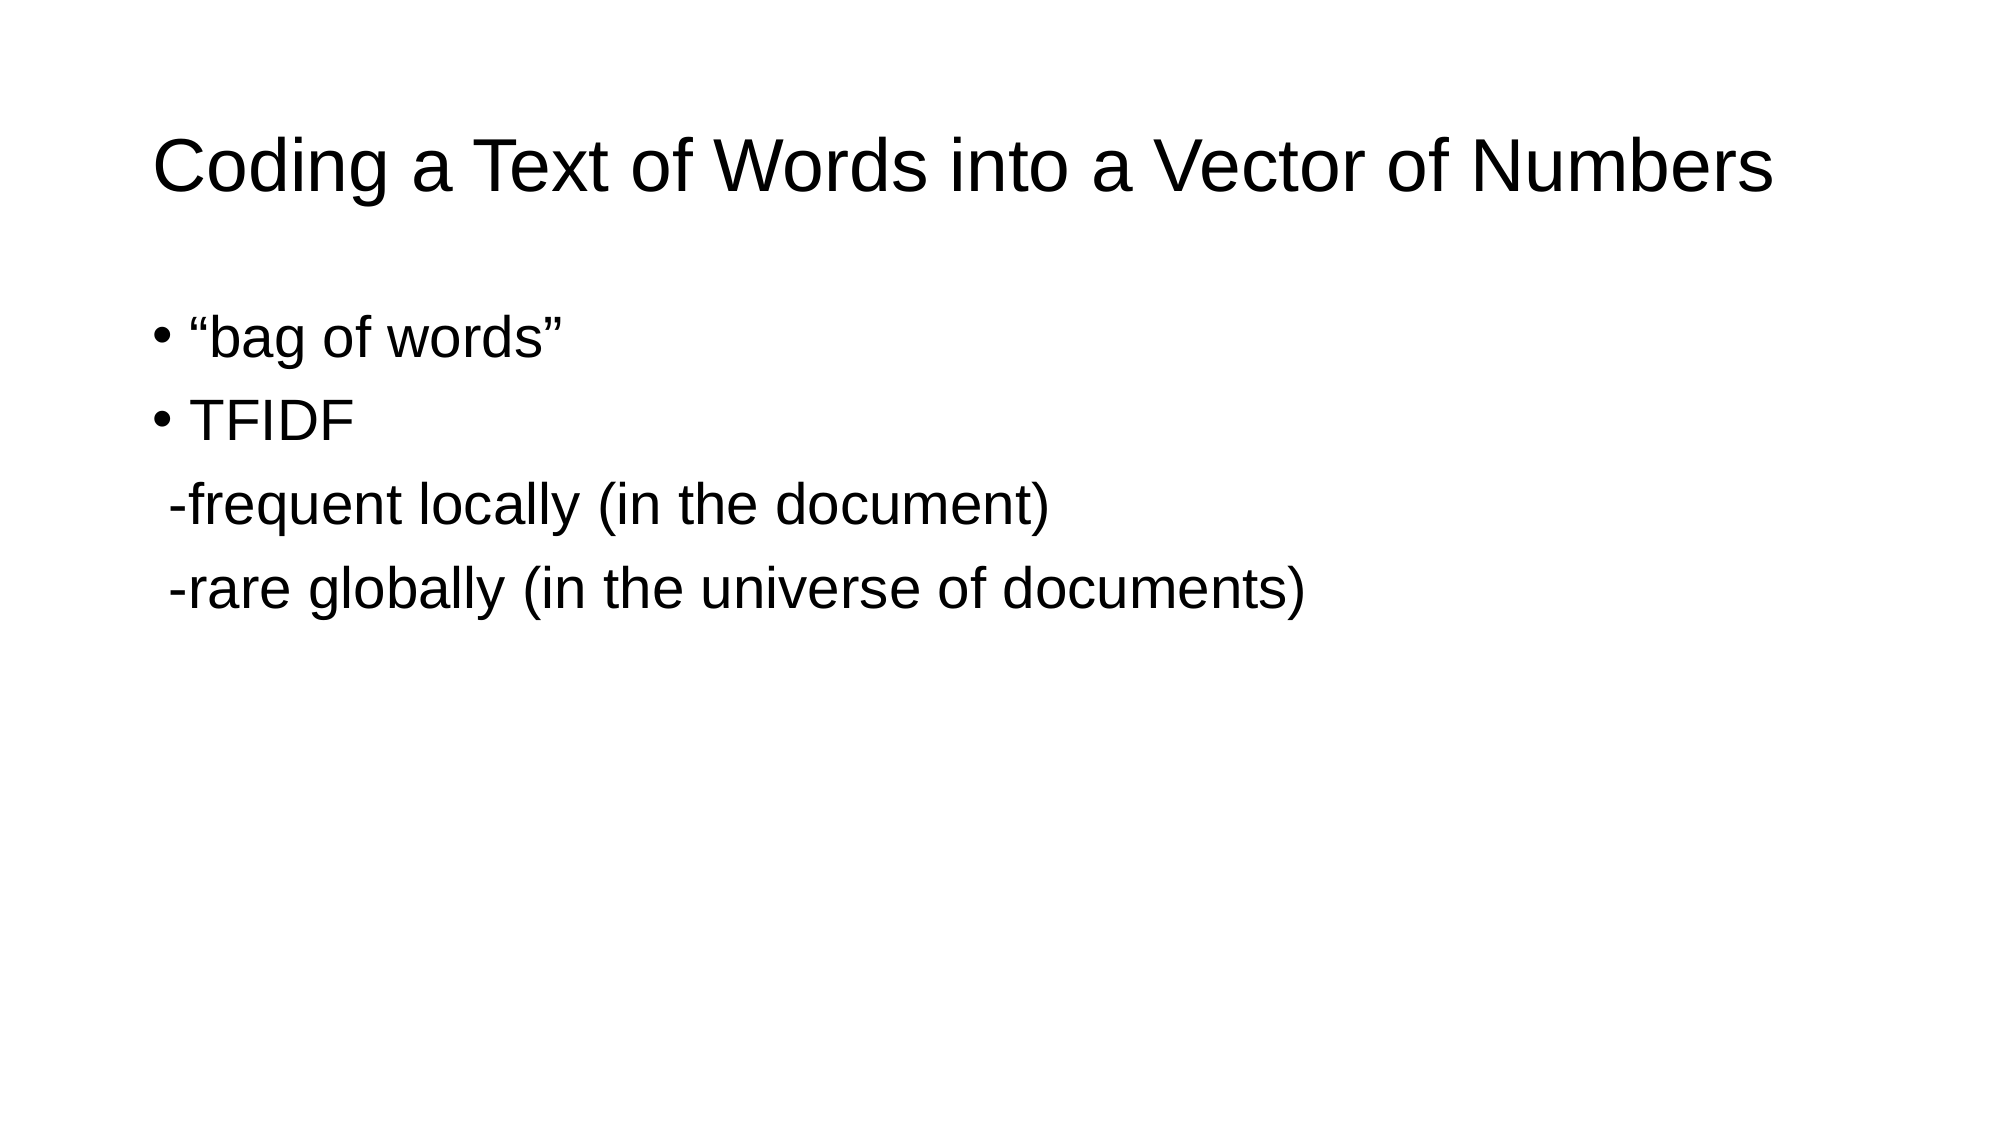

# Coding a Text of Words into a Vector of Numbers
“bag of words”
TFIDF
 -frequent locally (in the document)
 -rare globally (in the universe of documents)